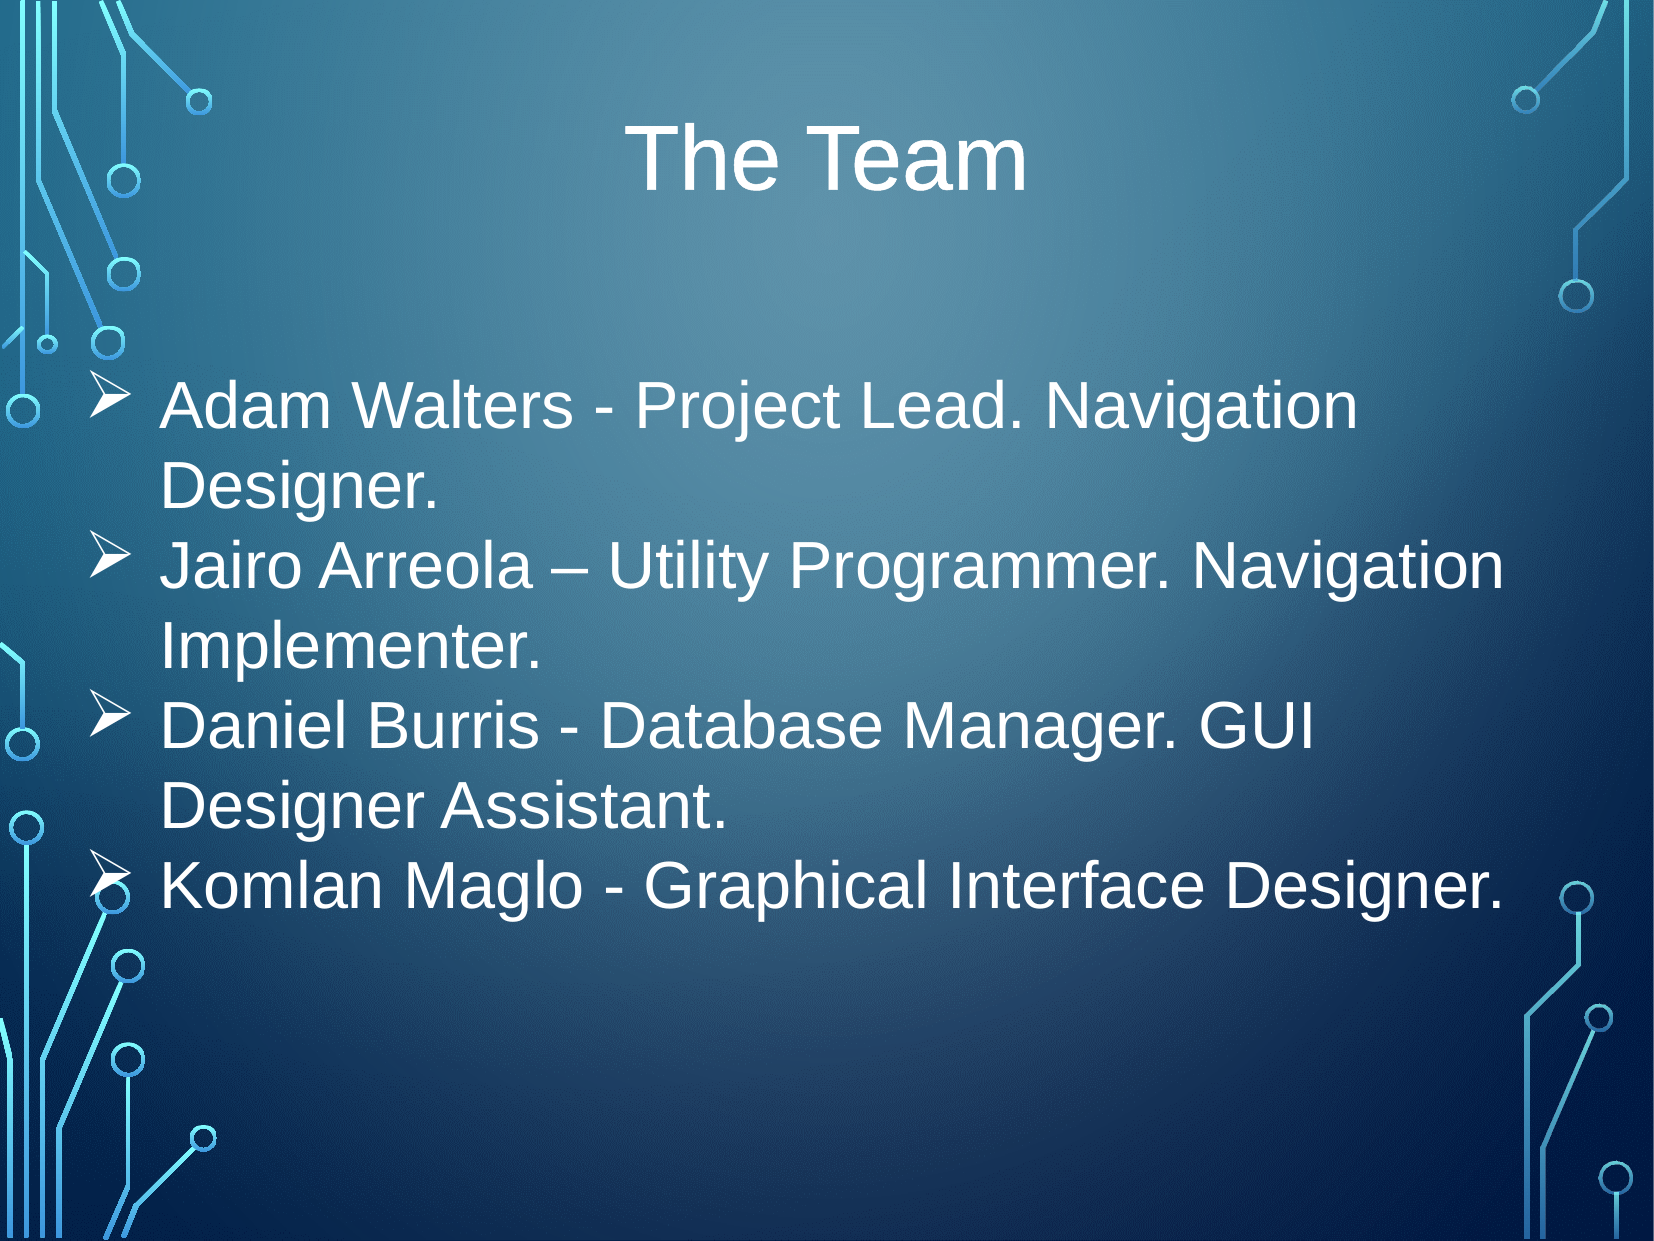

The Team
Adam Walters - Project Lead. Navigation Designer.
Jairo Arreola – Utility Programmer. Navigation Implementer.
Daniel Burris - Database Manager. GUI Designer Assistant.
Komlan Maglo - Graphical Interface Designer.